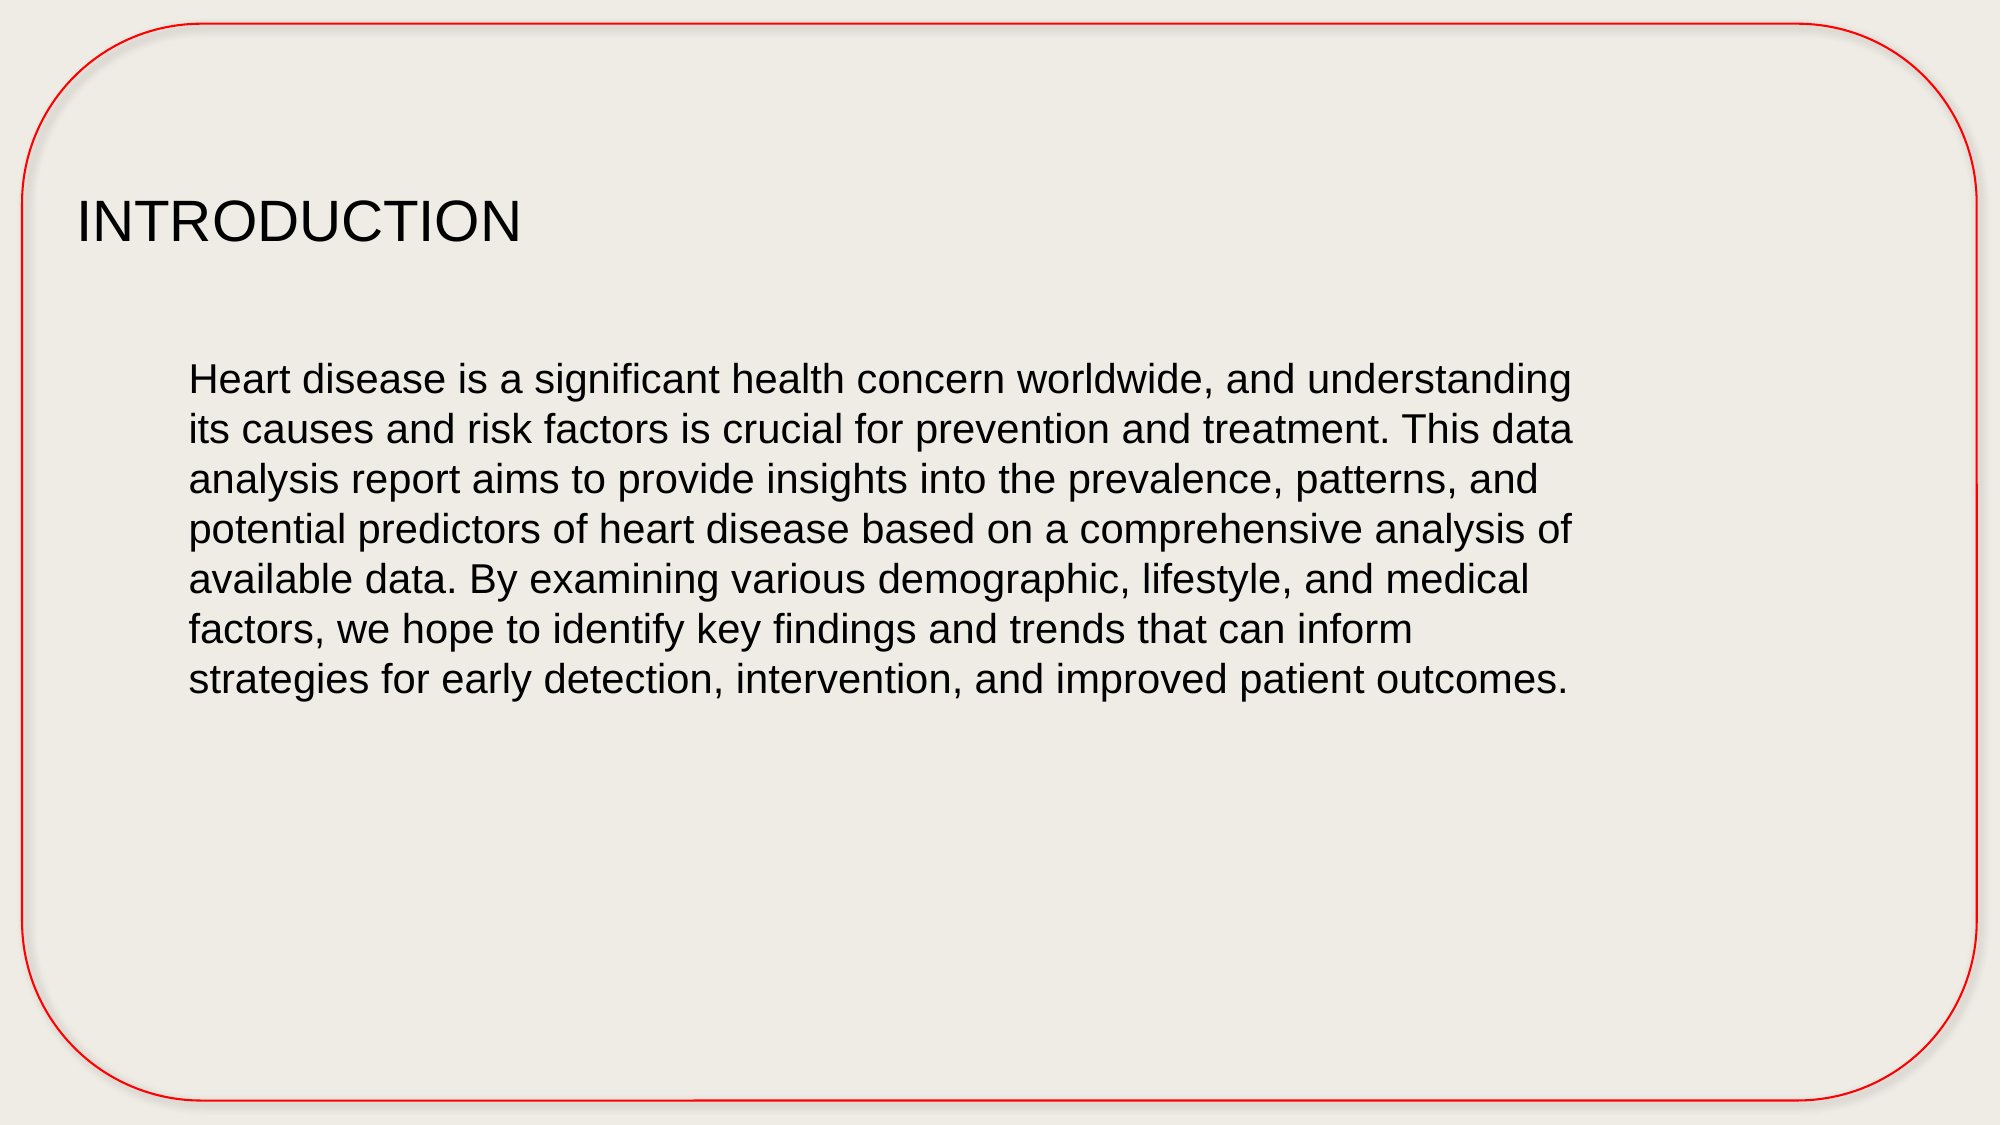

INTRODUCTION
Heart disease is a significant health concern worldwide, and understanding its causes and risk factors is crucial for prevention and treatment. This data analysis report aims to provide insights into the prevalence, patterns, and potential predictors of heart disease based on a comprehensive analysis of available data. By examining various demographic, lifestyle, and medical factors, we hope to identify key findings and trends that can inform strategies for early detection, intervention, and improved patient outcomes.